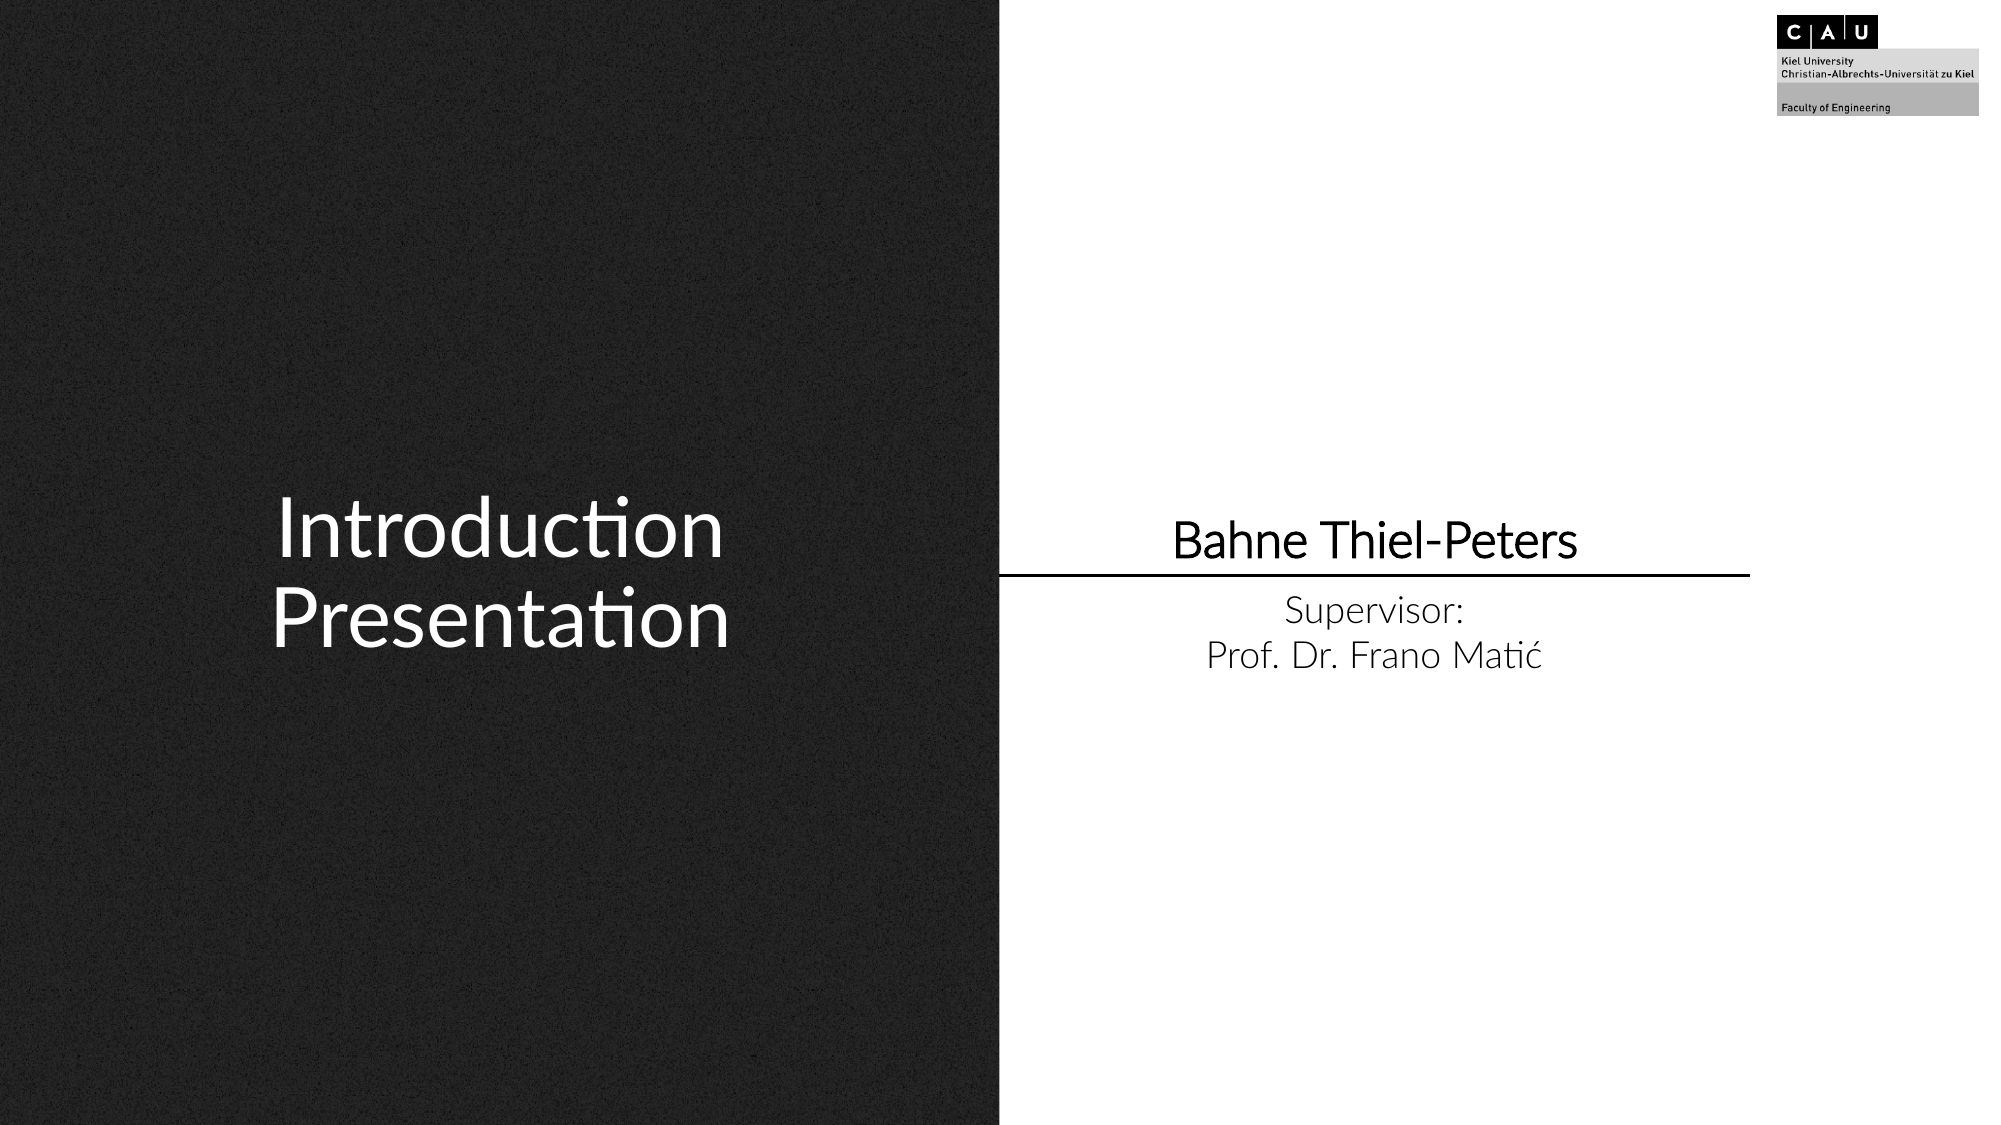

# Introduction Presentation
Bahne Thiel-Peters
Supervisor:
Prof. Dr. Frano Matić